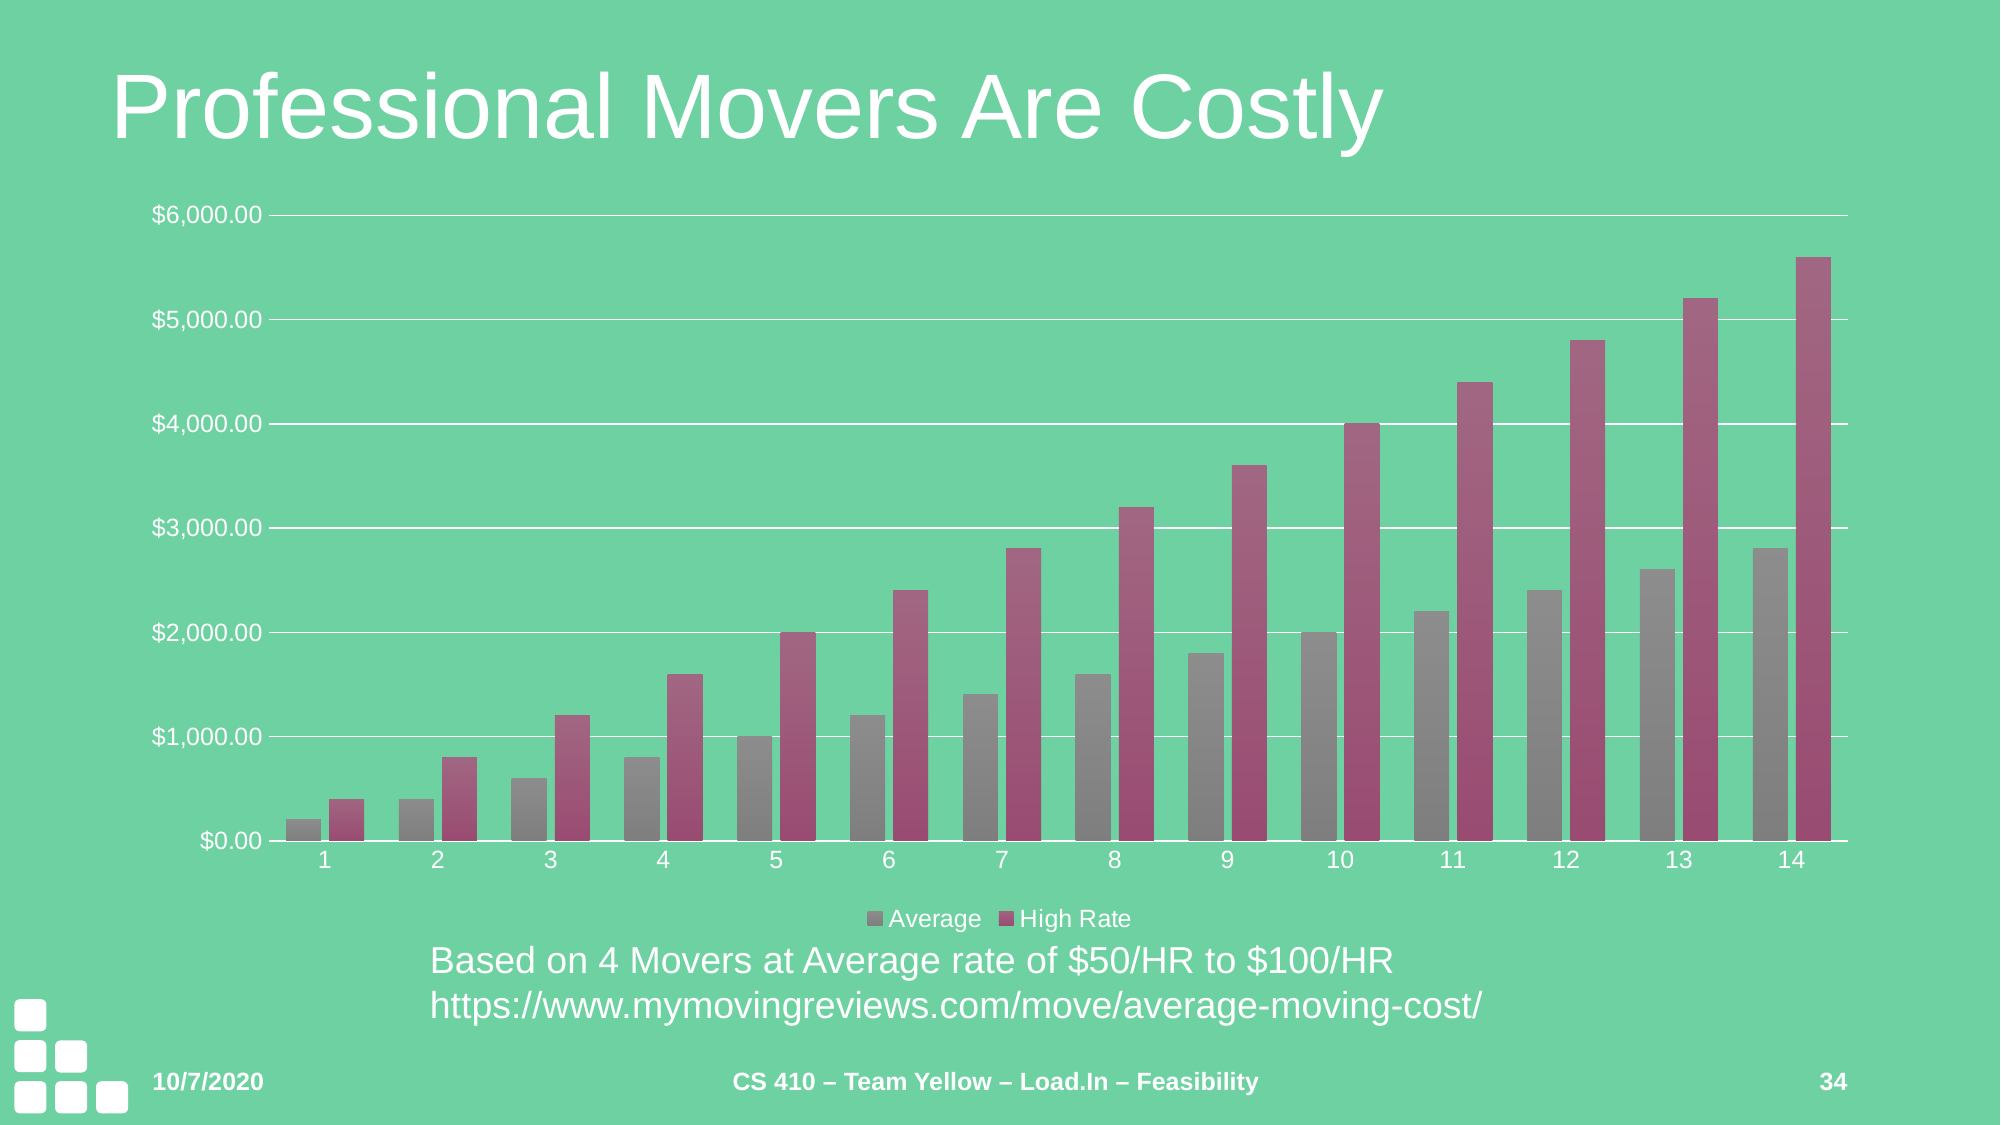

# Professional Movers Are Costly

### Chart

| Category | Average | High Rate |
|---|---|---|
| 1 | 200.0 | 400.0 |
| 2 | 400.0 | 800.0 |
| 3 | 600.0 | 1200.0 |
| 4 | 800.0 | 1600.0 |
| 5 | 1000.0 | 2000.0 |
| 6 | 1200.0 | 2400.0 |
| 7 | 1400.0 | 2800.0 |
| 8 | 1600.0 | 3200.0 |
| 9 | 1800.0 | 3600.0 |
| 10 | 2000.0 | 4000.0 |
| 11 | 2200.0 | 4400.0 |
| 12 | 2400.0 | 4800.0 |
| 13 | 2600.0 | 5200.0 |
| 14 | 2800.0 | 5600.0 |
Based on 4 Movers at Average rate of $50/HR to $100/HR
https://www.mymovingreviews.com/move/average-moving-cost/

10/7/2020
CS 410 – Team Yellow – Load.In – Feasibility
34